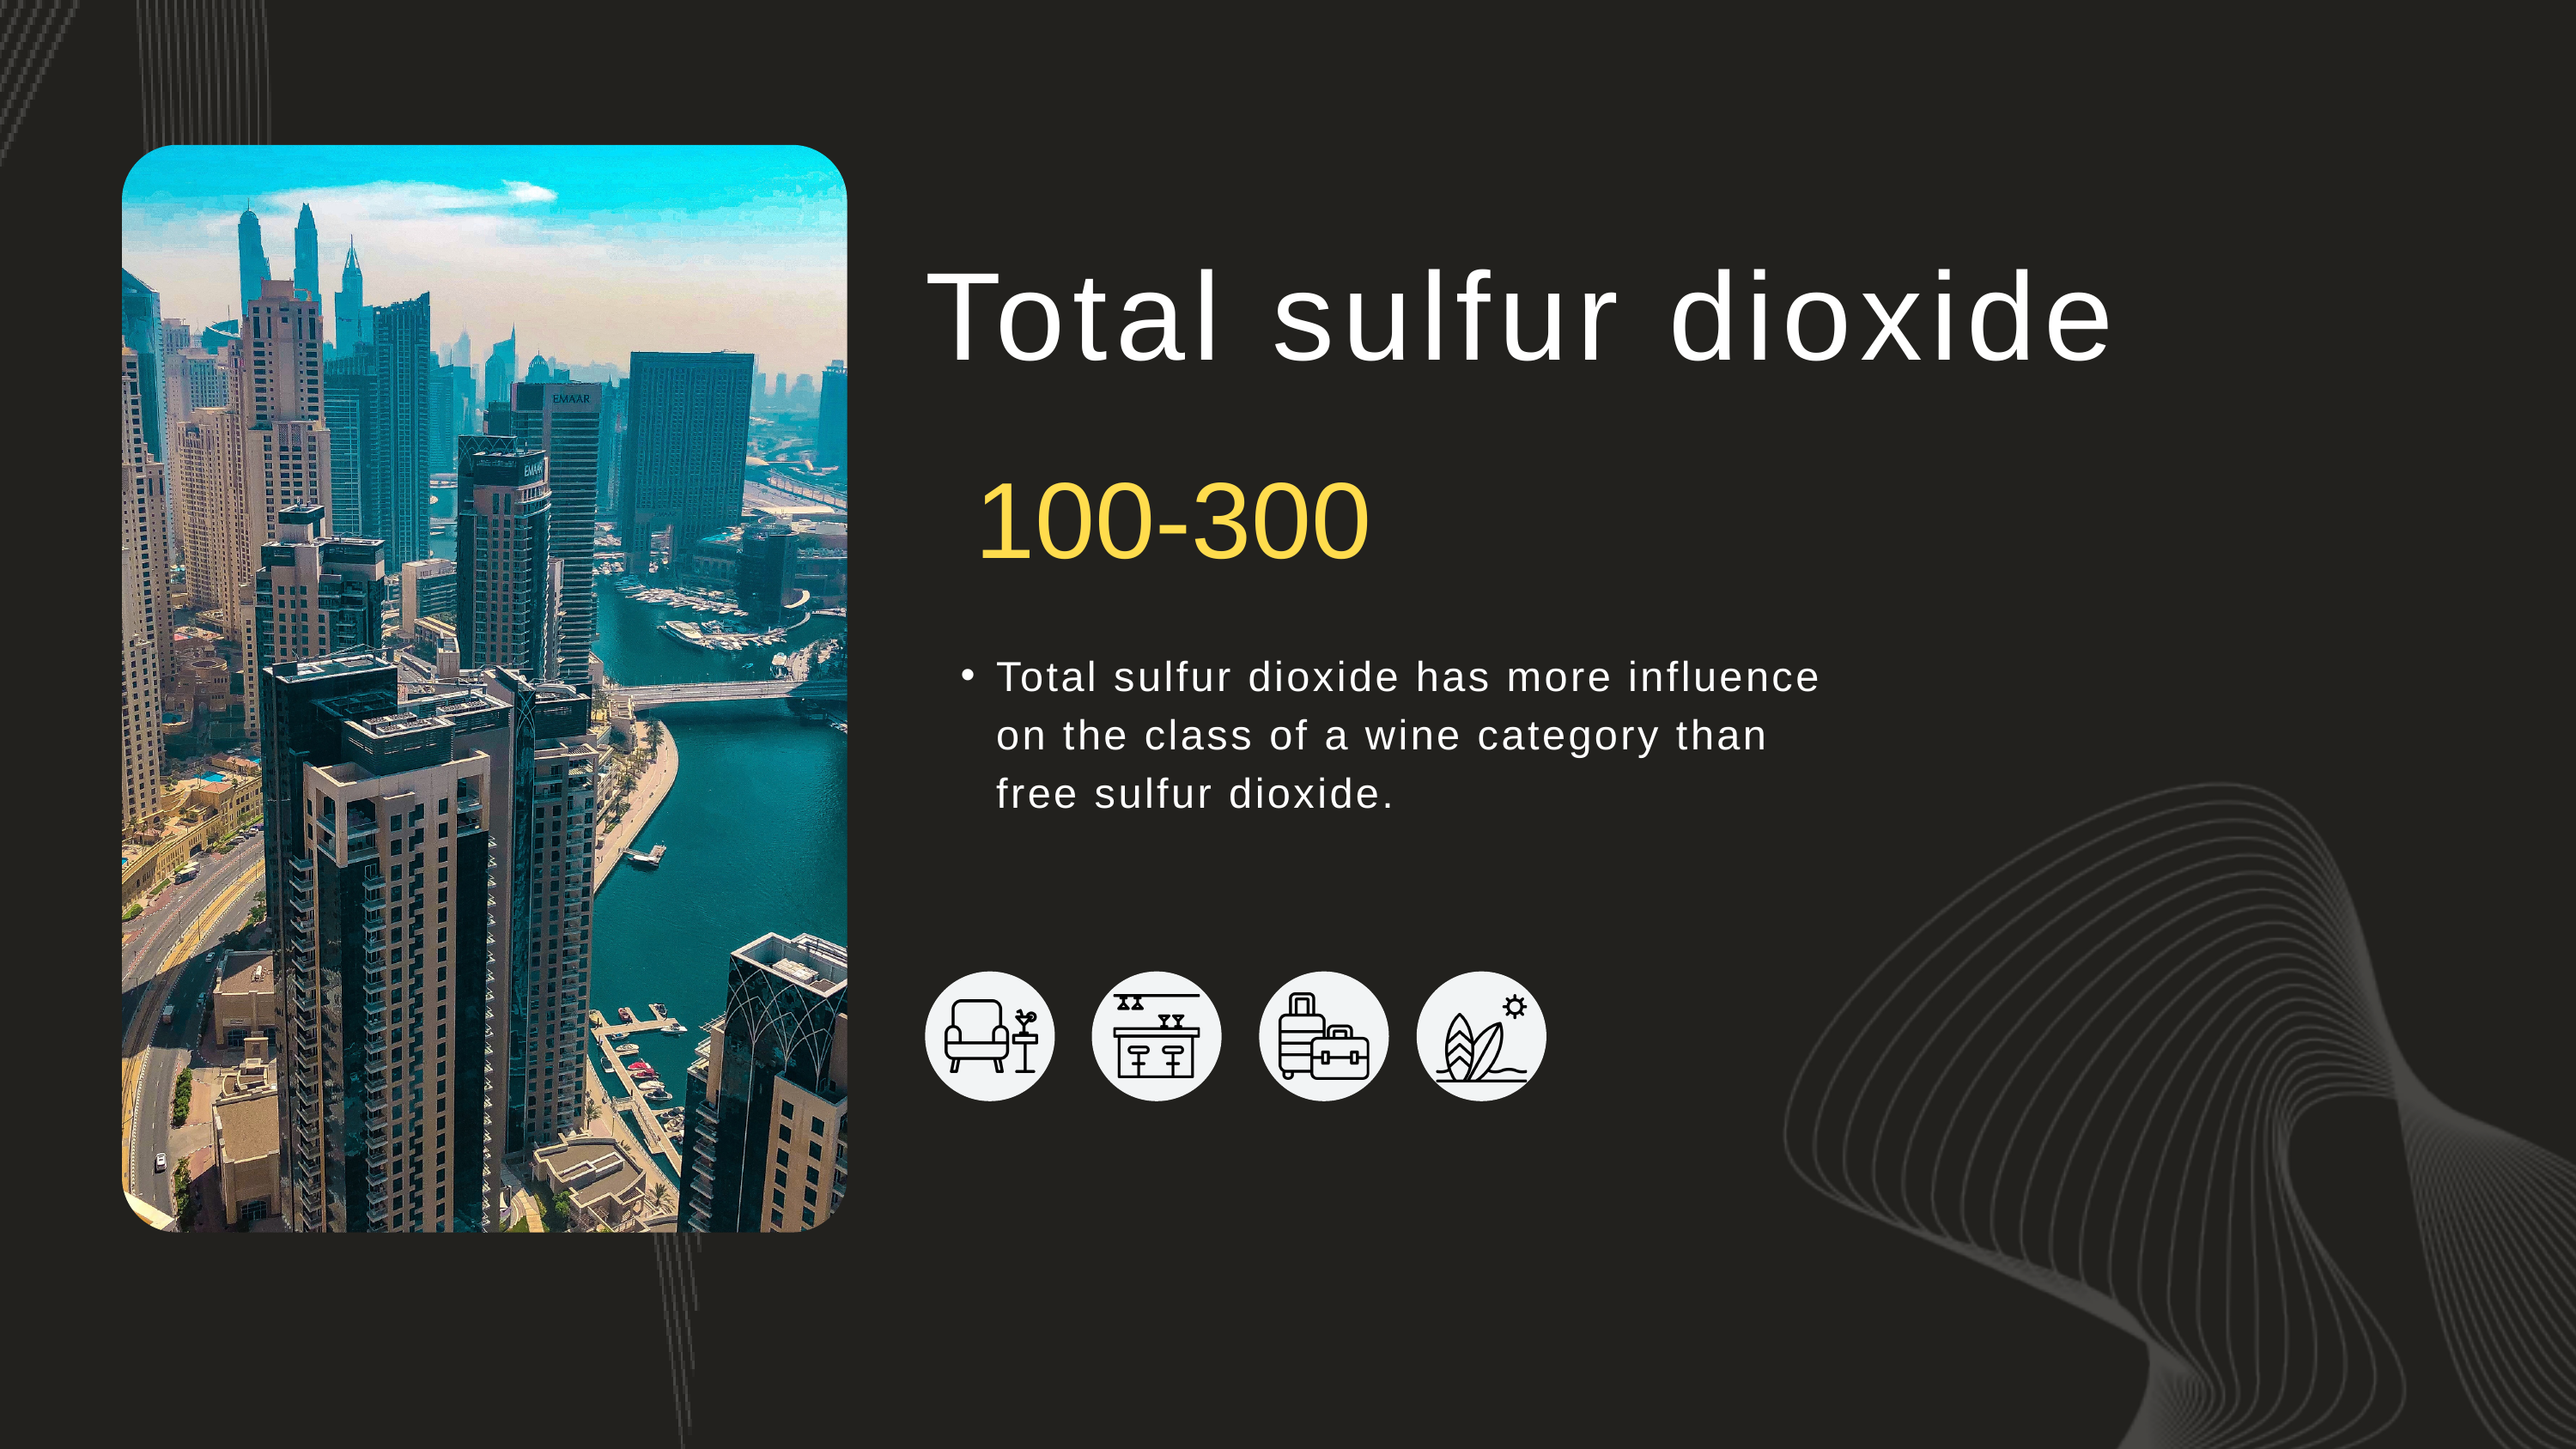

Total sulfur dioxide
 100-300
Total sulfur dioxide has more influence on the class of a wine category than  free sulfur dioxide.